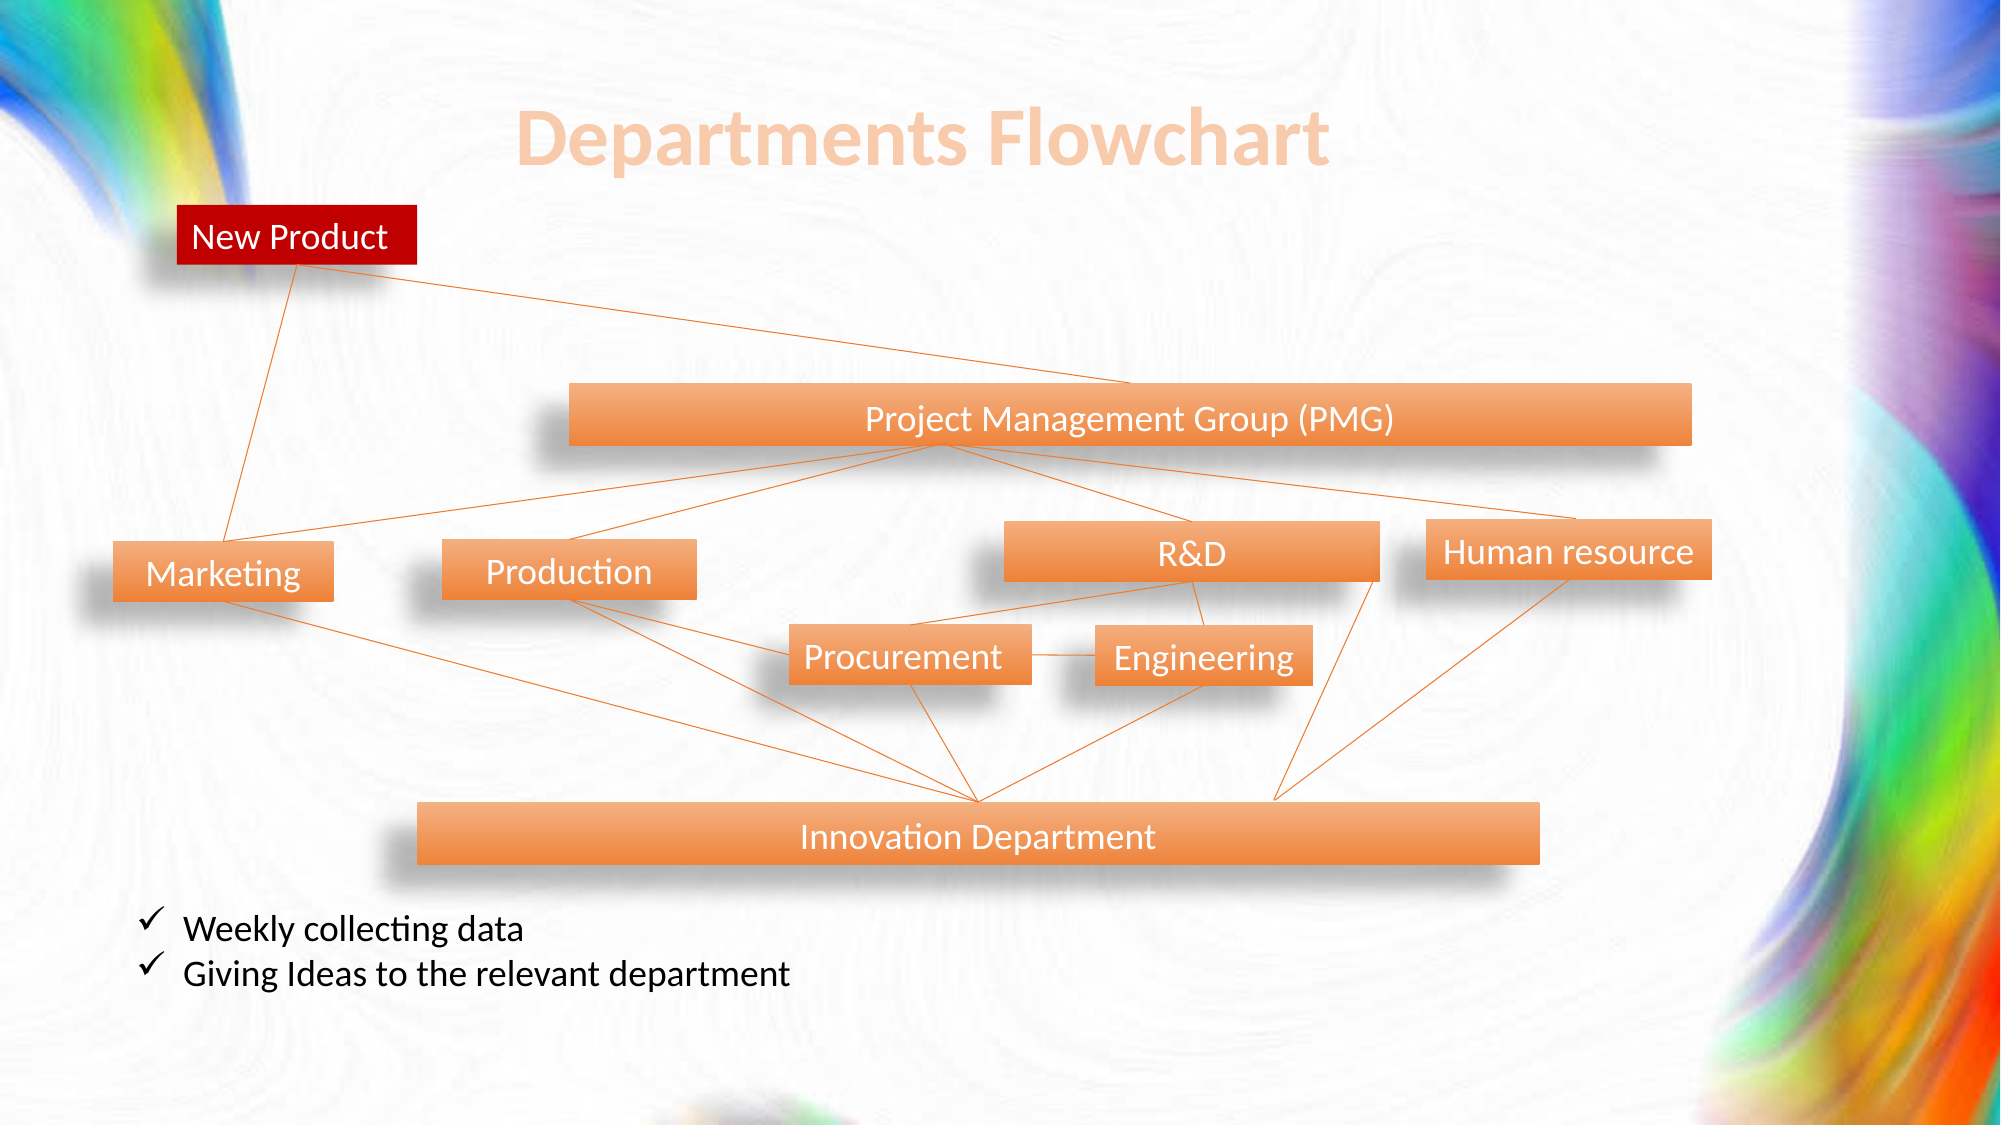

Departments Flowchart
New Product
Project Management Group (PMG)
Human resource
R&D
Production
Marketing
Procurement
Engineering
Innovation Department
Weekly collecting data
Giving Ideas to the relevant department